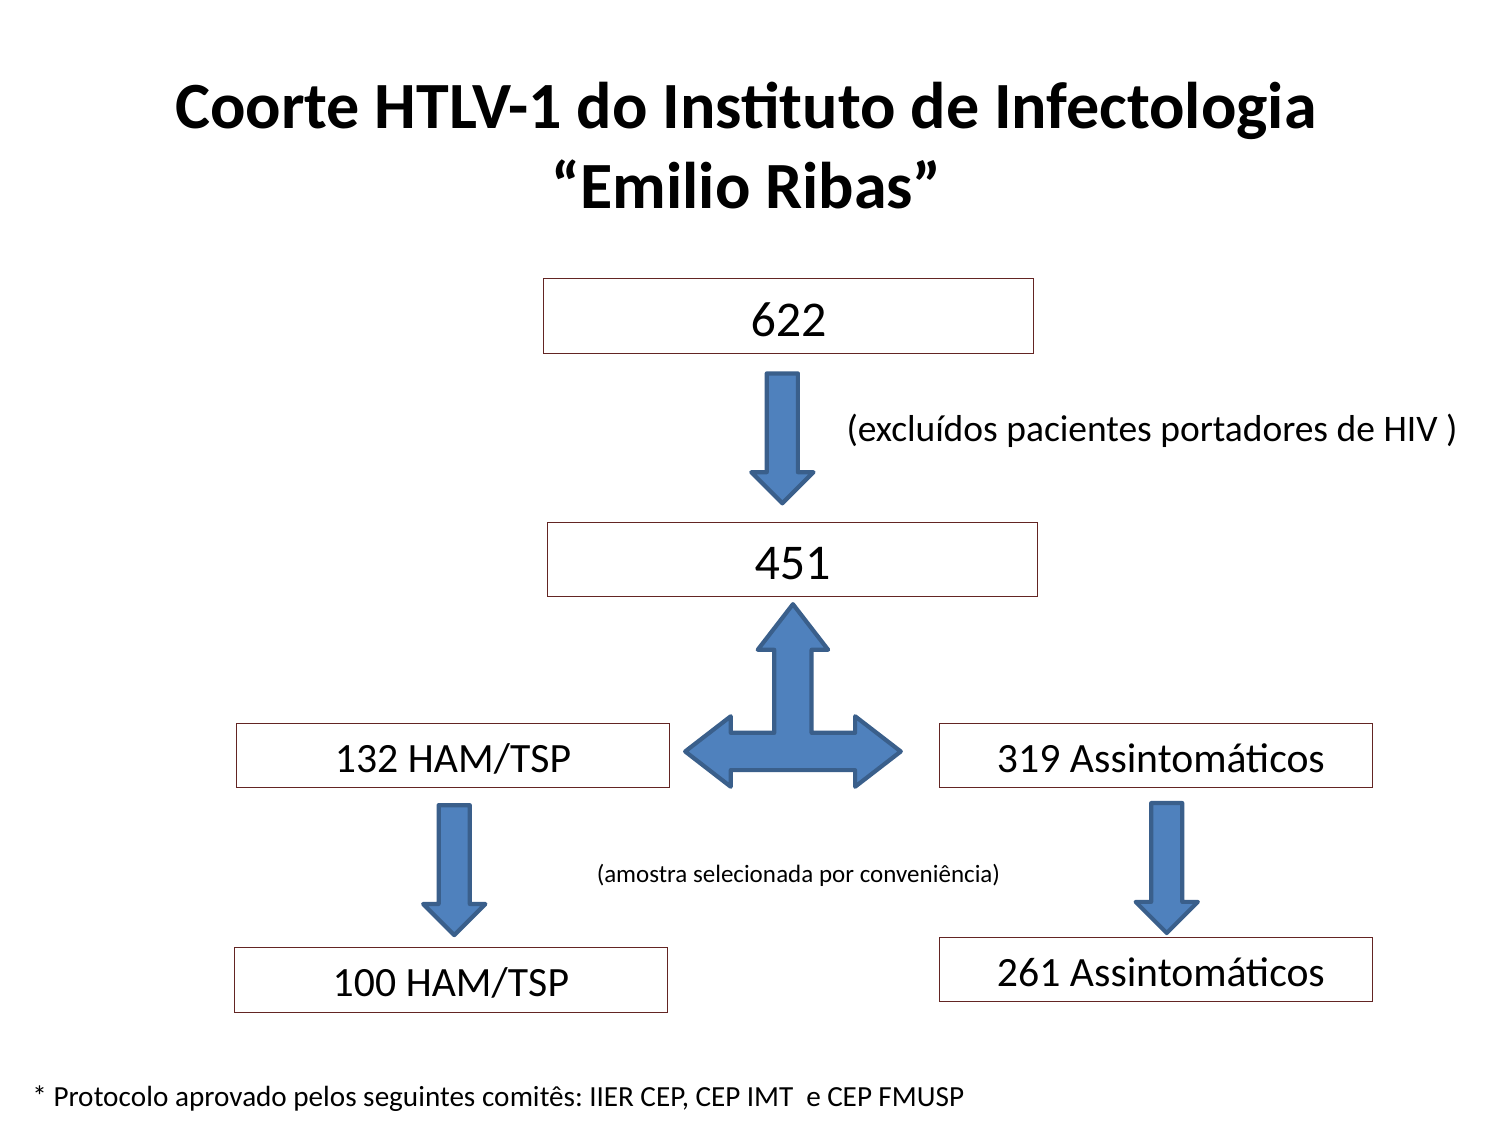

# Coorte HTLV-1 do Instituto de Infectologia “Emilio Ribas”
622

(excluídos pacientes portadores de HIV )
451

132 HAM/TSP
 319 Assintomáticos

(amostra selecionada por conveniência)
 261 Assintomáticos
100 HAM/TSP
* Protocolo aprovado pelos seguintes comitês: IIER CEP, CEP IMT  e CEP FMUSP